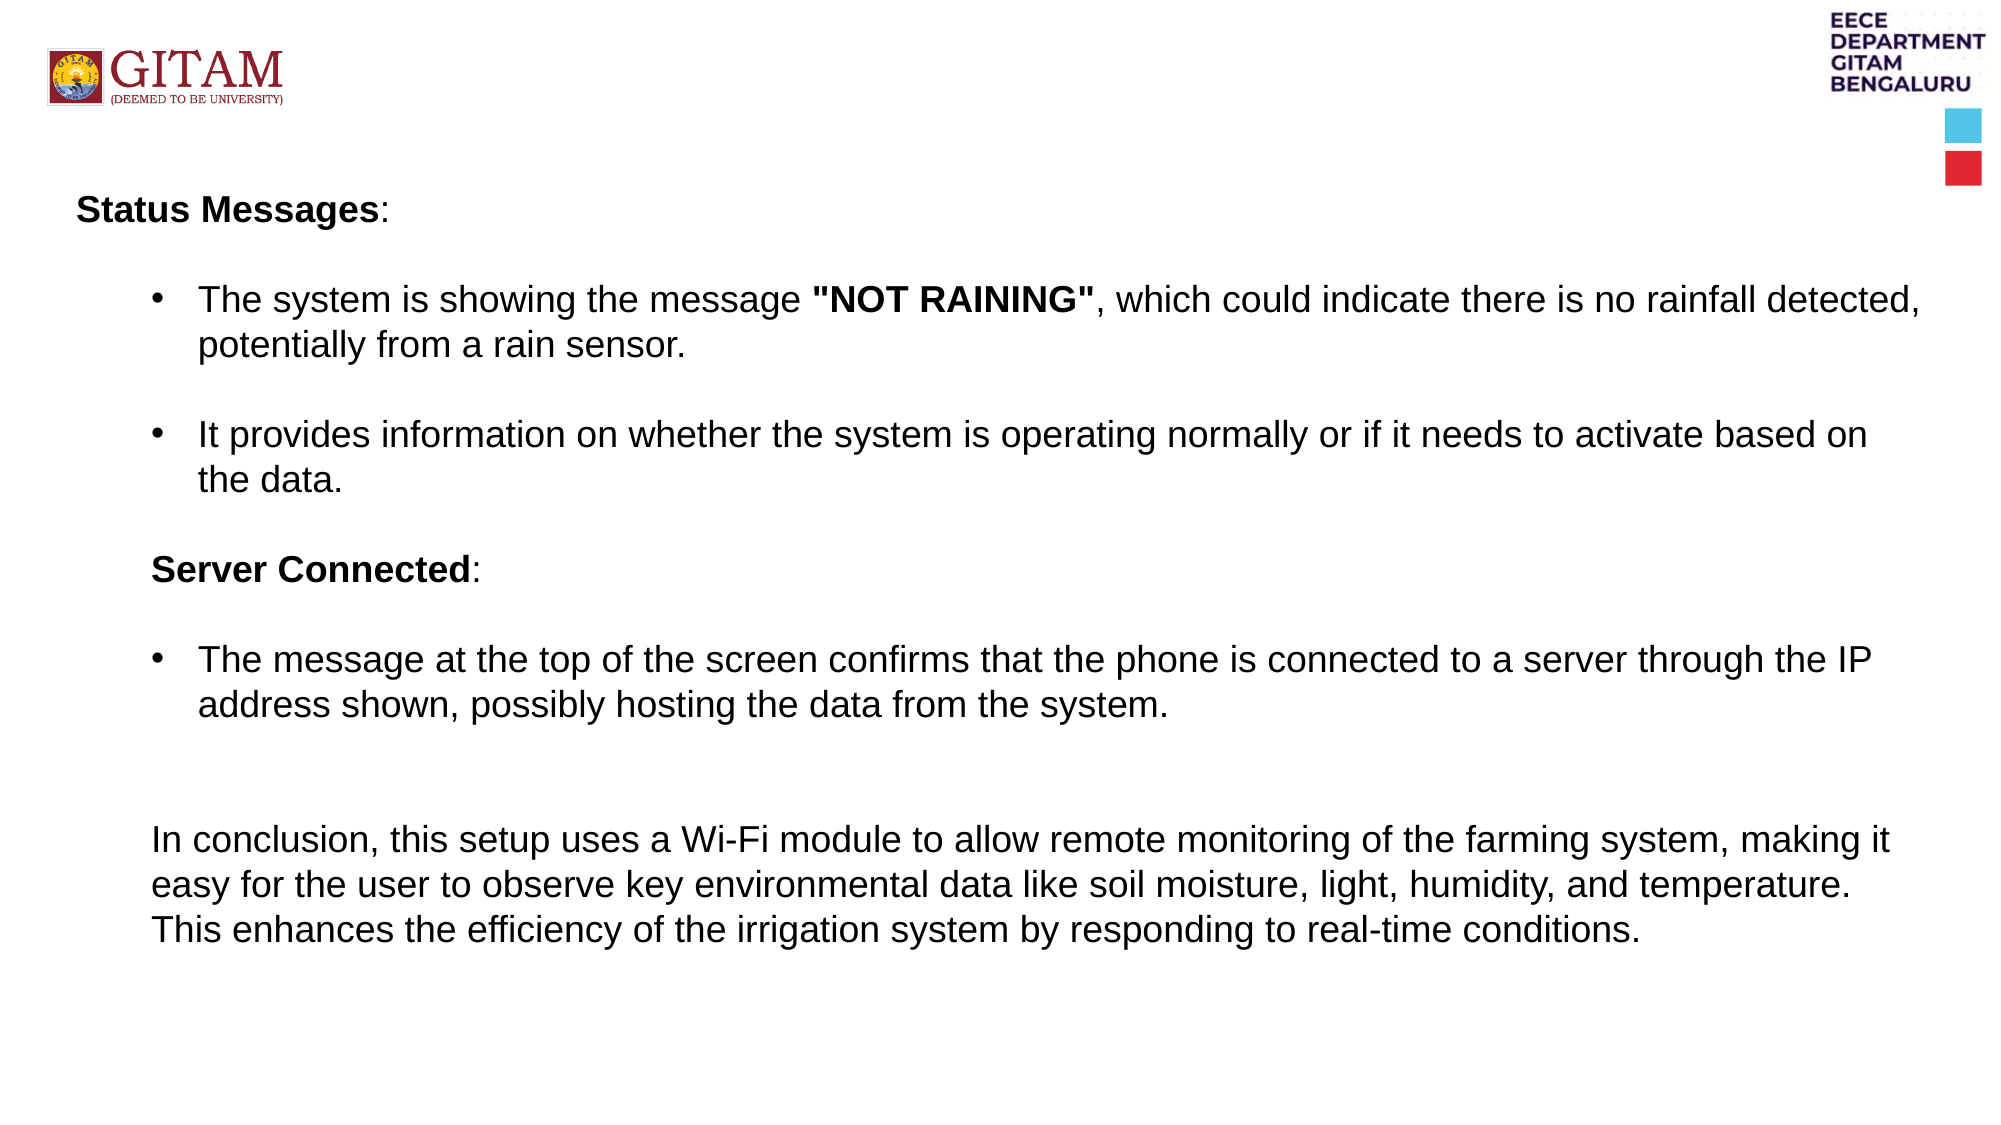

Status Messages:

The system is showing the message "NOT RAINING", which could indicate there is no rainfall detected, potentially from a rain sensor.

It provides information on whether the system is operating normally or if it needs to activate based on the data.

Server Connected:

The message at the top of the screen confirms that the phone is connected to a server through the IP address shown, possibly hosting the data from the system.

In conclusion, this setup uses a Wi-Fi module to allow remote monitoring of the farming system, making it easy for the user to observe key environmental data like soil moisture, light, humidity, and temperature. This enhances the efficiency of the irrigation system by responding to real-time conditions.